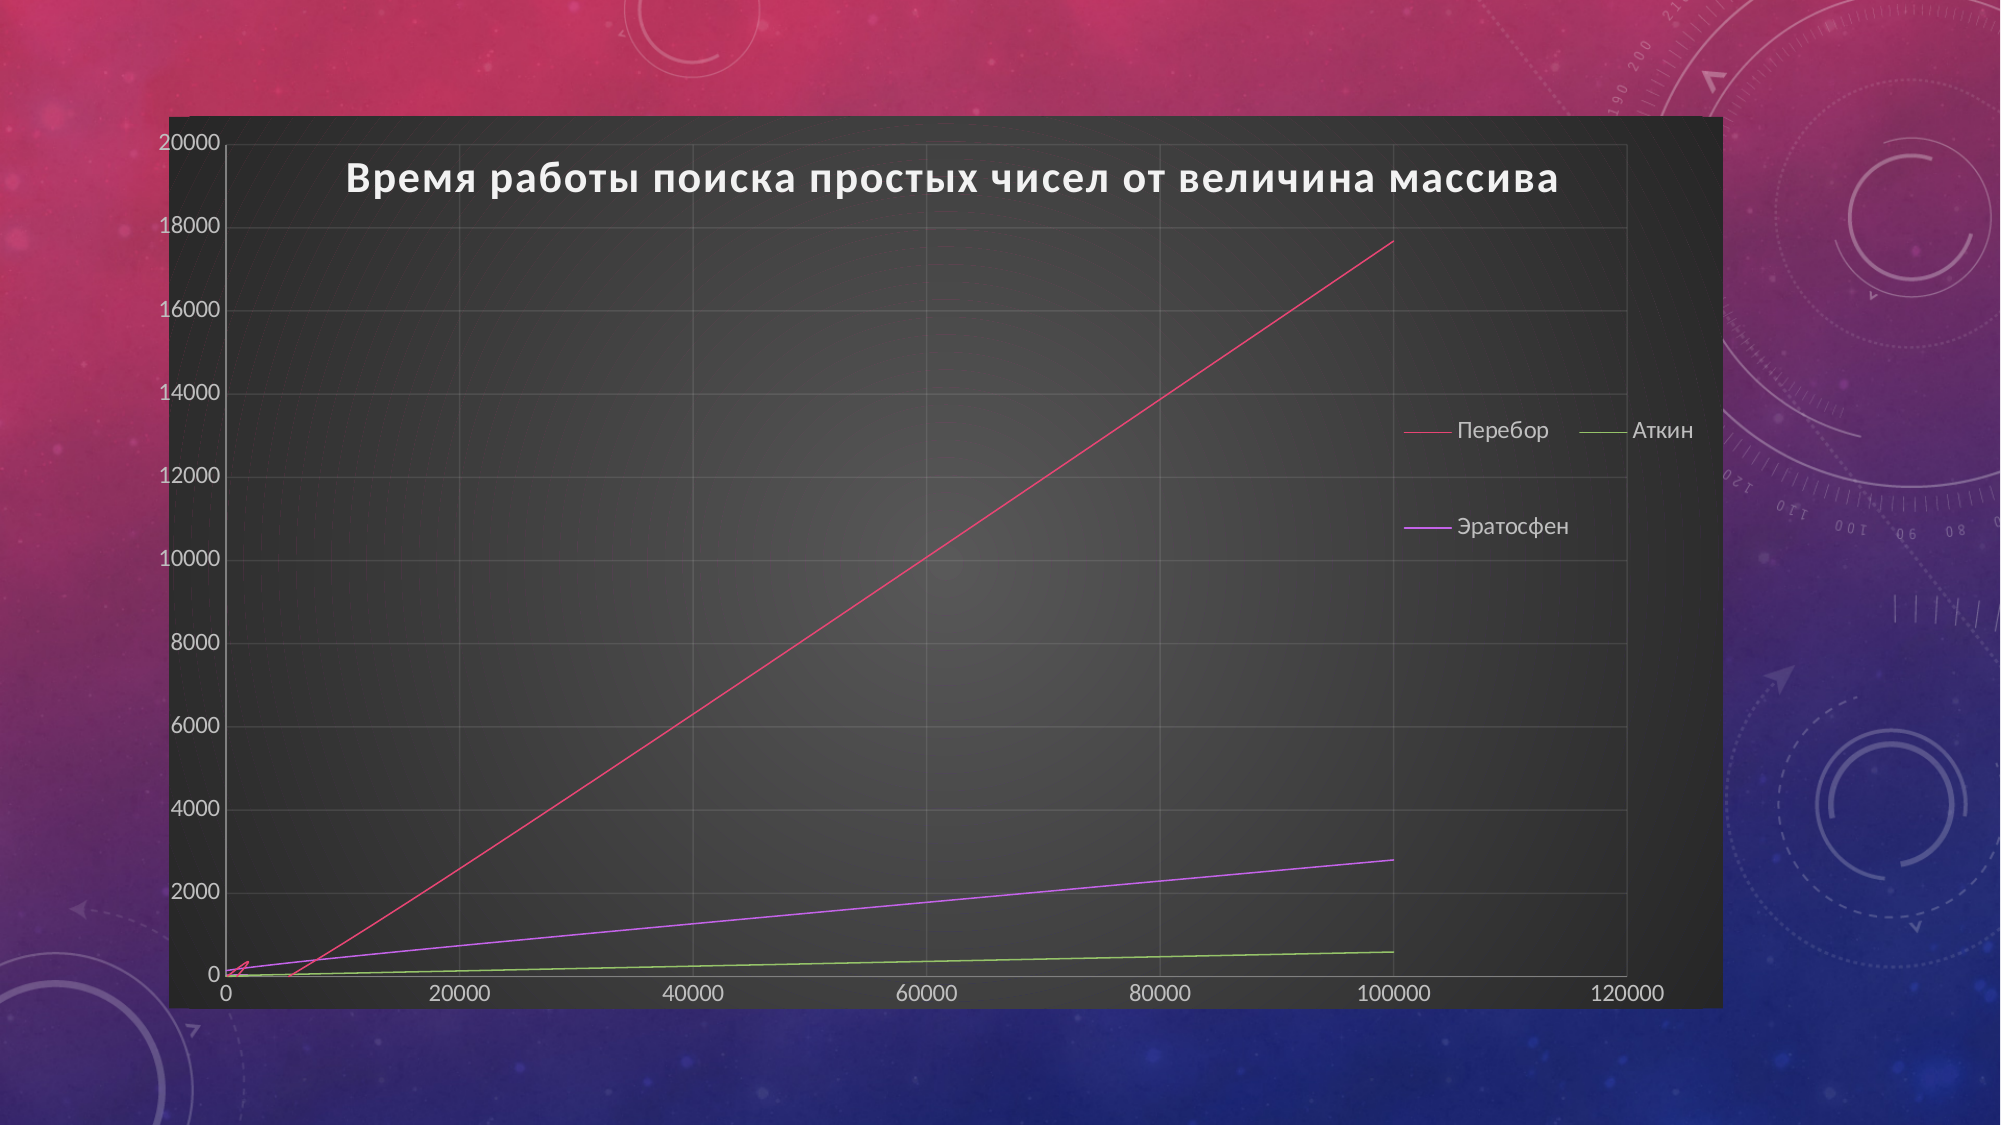

### Chart: Время работы поиска простых чисел от величина массива

| Category |  |  |  |
|---|---|---|---|